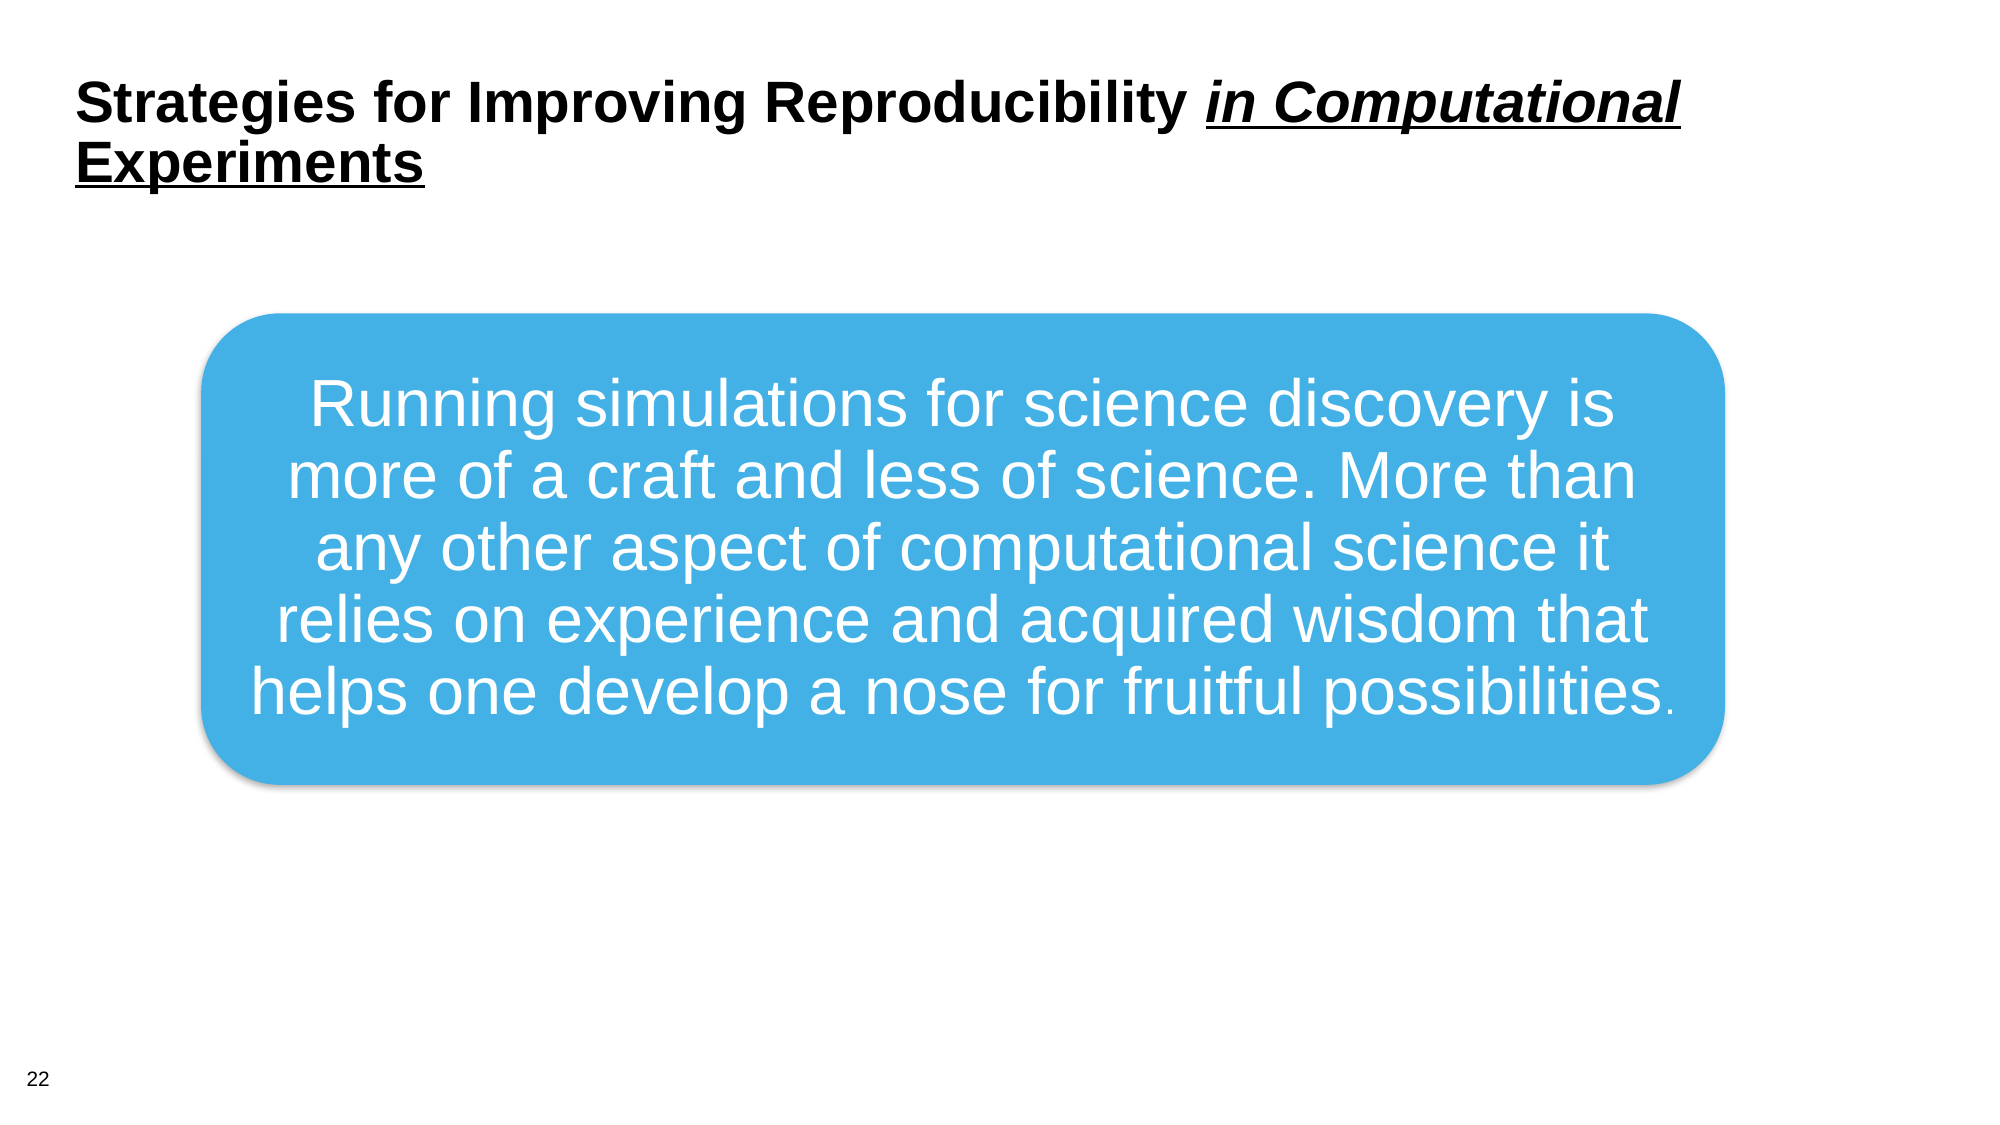

# Strategies for Improving Reproducibility in Computational Experiments
Running simulations for science discovery is more of a craft and less of science. More than any other aspect of computational science it relies on experience and acquired wisdom that helps one develop a nose for fruitful possibilities.